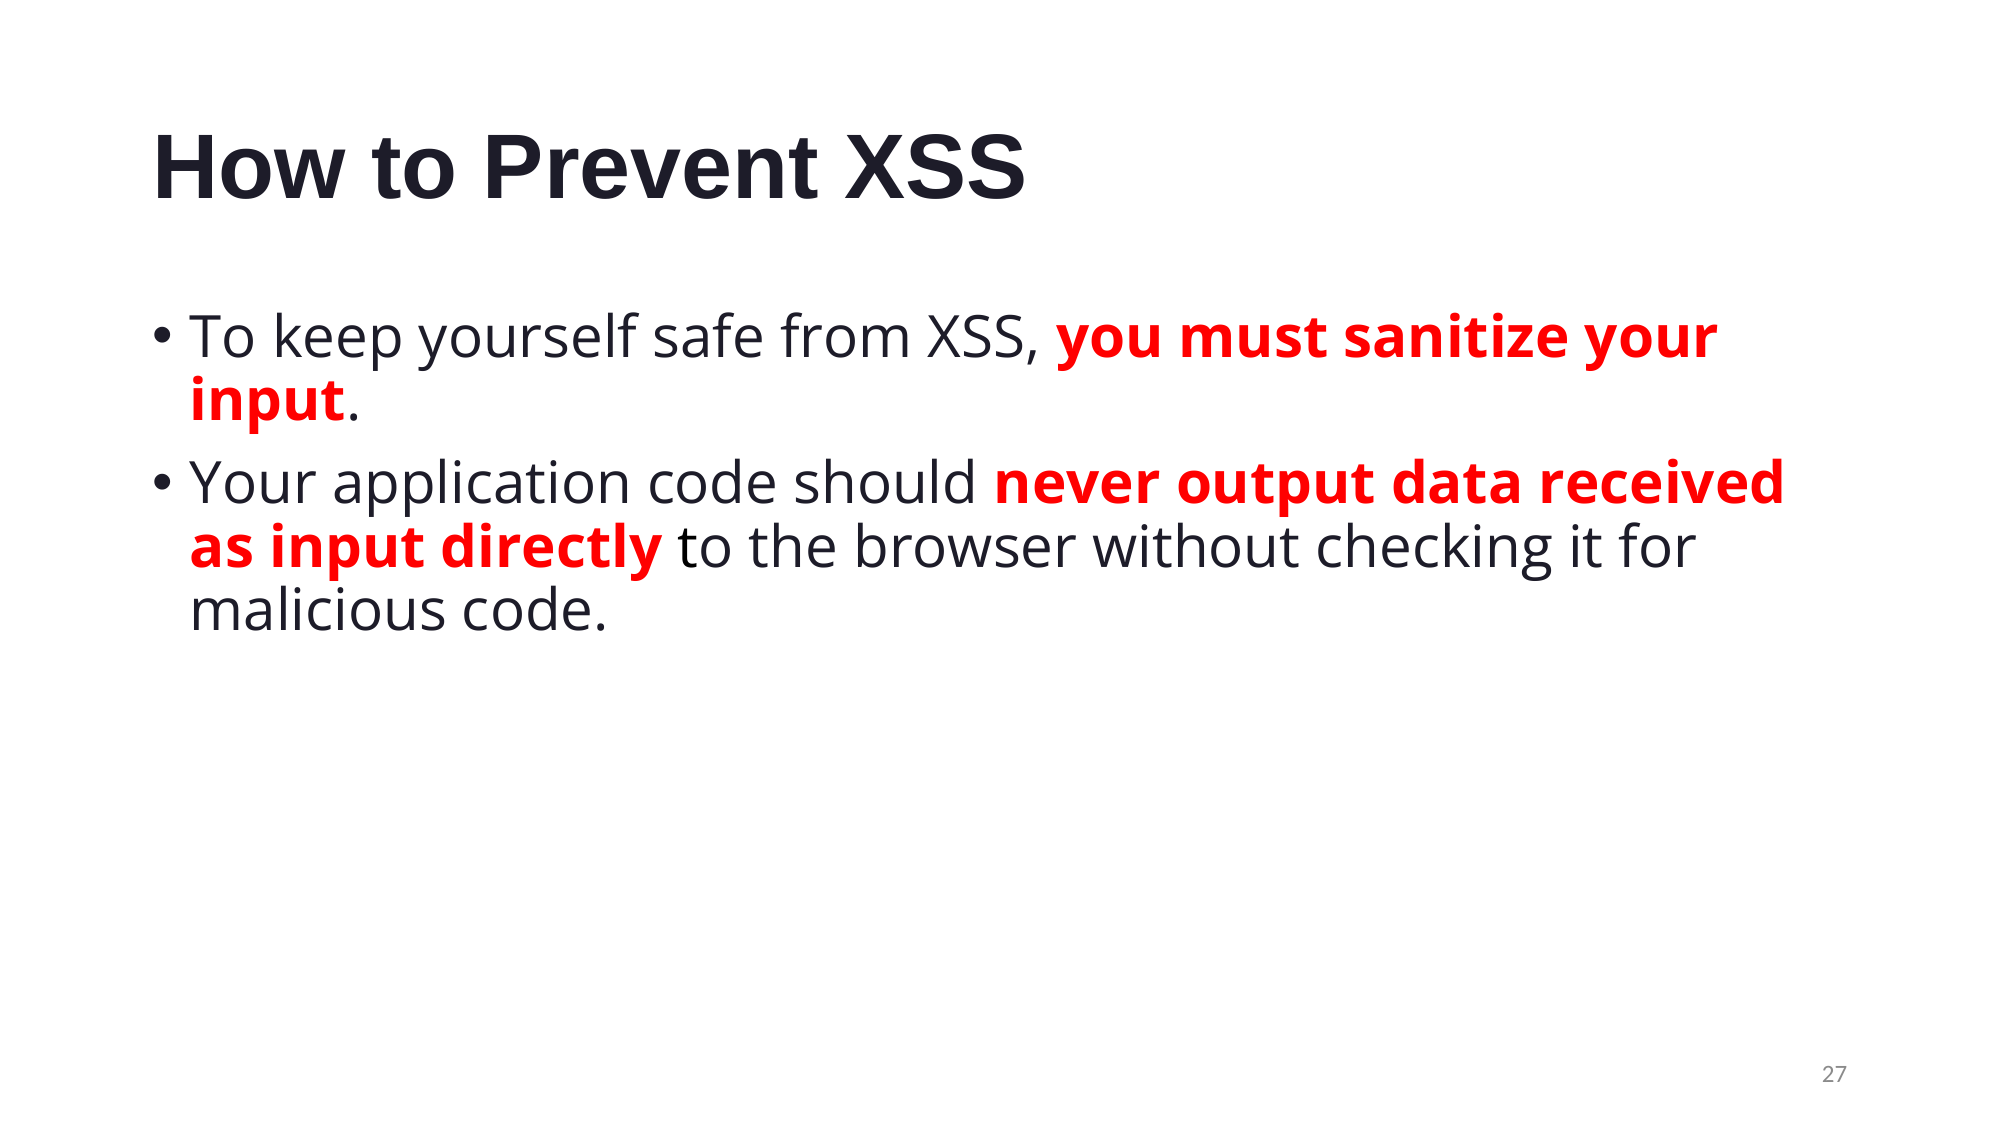

# How to Prevent XSS
To keep yourself safe from XSS, you must sanitize your input.
Your application code should never output data received as input directly to the browser without checking it for malicious code.
27